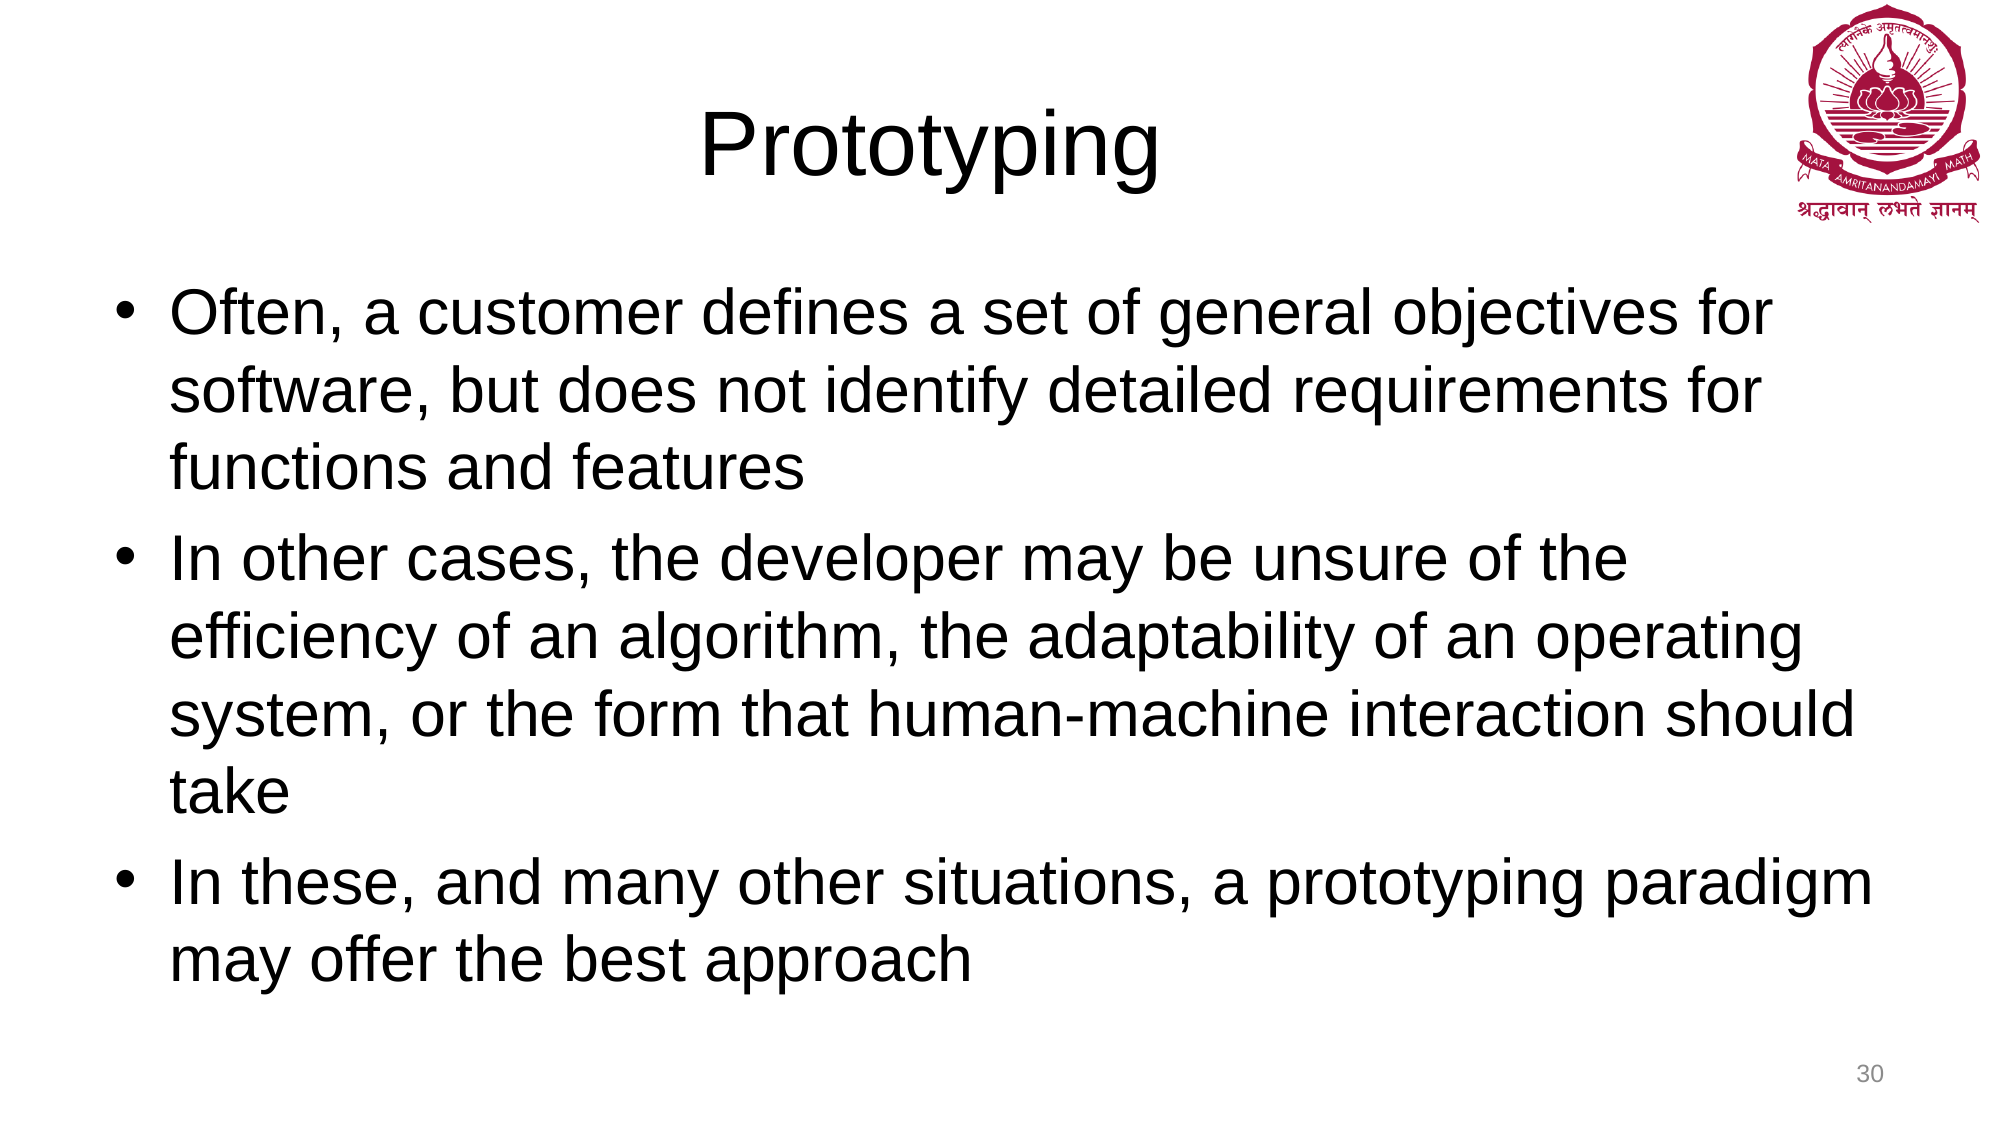

# Prototyping
Often, a customer defines a set of general objectives for software, but does not identify detailed requirements for functions and features
In other cases, the developer may be unsure of the efficiency of an algorithm, the adaptability of an operating system, or the form that human-machine interaction should take
In these, and many other situations, a prototyping paradigm may offer the best approach
30